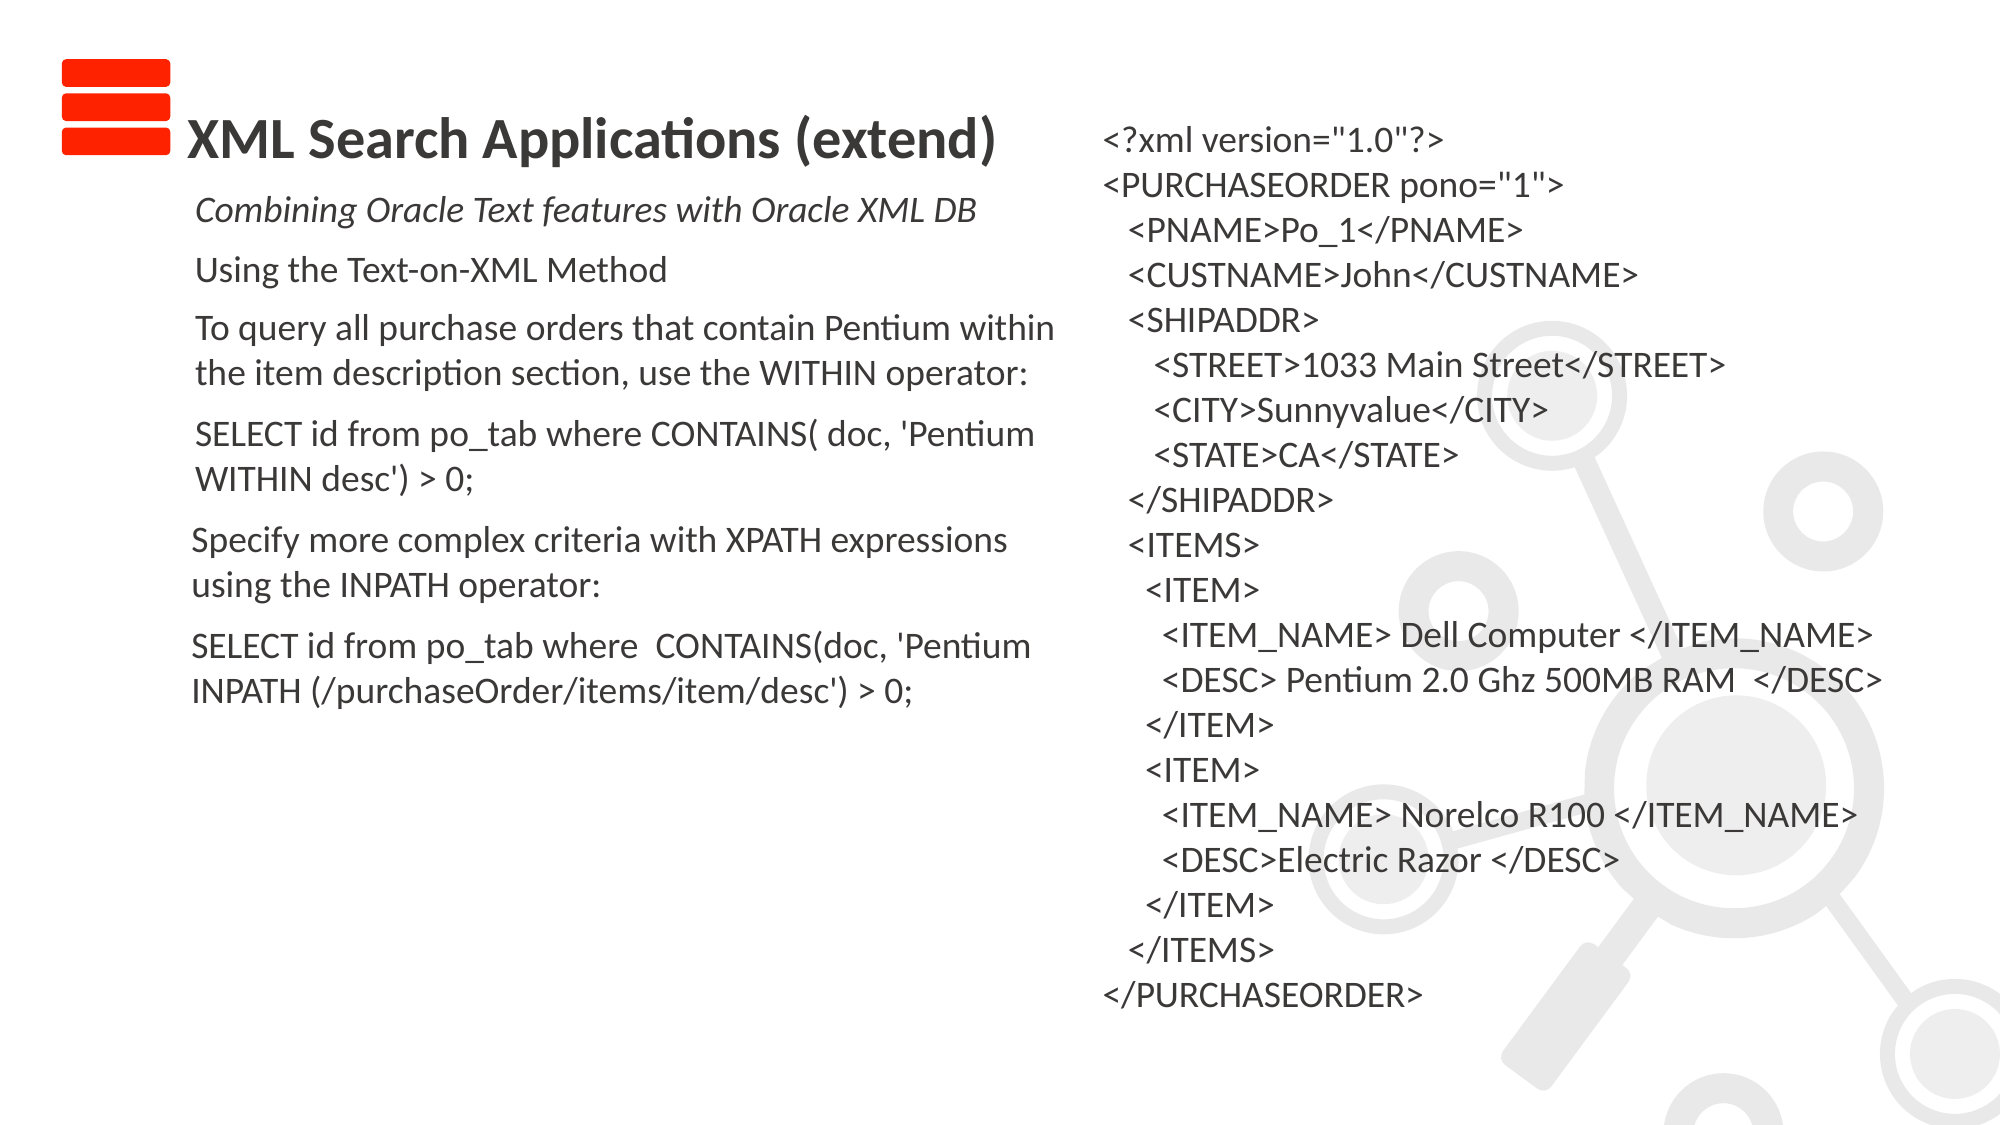

XML Search Applications (extend)
<?xml version="1.0"?>
<PURCHASEORDER pono="1">
   <PNAME>Po_1</PNAME>
   <CUSTNAME>John</CUSTNAME>
   <SHIPADDR>
      <STREET>1033 Main Street</STREET>
      <CITY>Sunnyvalue</CITY>
      <STATE>CA</STATE>
   </SHIPADDR>
   <ITEMS>
     <ITEM>
       <ITEM_NAME> Dell Computer </ITEM_NAME>
       <DESC> Pentium 2.0 Ghz 500MB RAM  </DESC>
     </ITEM>
     <ITEM>
       <ITEM_NAME> Norelco R100 </ITEM_NAME>
       <DESC>Electric Razor </DESC>
     </ITEM>
   </ITEMS>
</PURCHASEORDER>
Combining Oracle Text features with Oracle XML DB
Using the Text-on-XML Method
To query all purchase orders that contain Pentium within the item description section, use the WITHIN operator:
SELECT id from po_tab where CONTAINS( doc, 'Pentium WITHIN desc') > 0;
Specify more complex criteria with XPATH expressions using the INPATH operator:
SELECT id from po_tab where  CONTAINS(doc, 'Pentium INPATH (/purchaseOrder/items/item/desc') > 0;